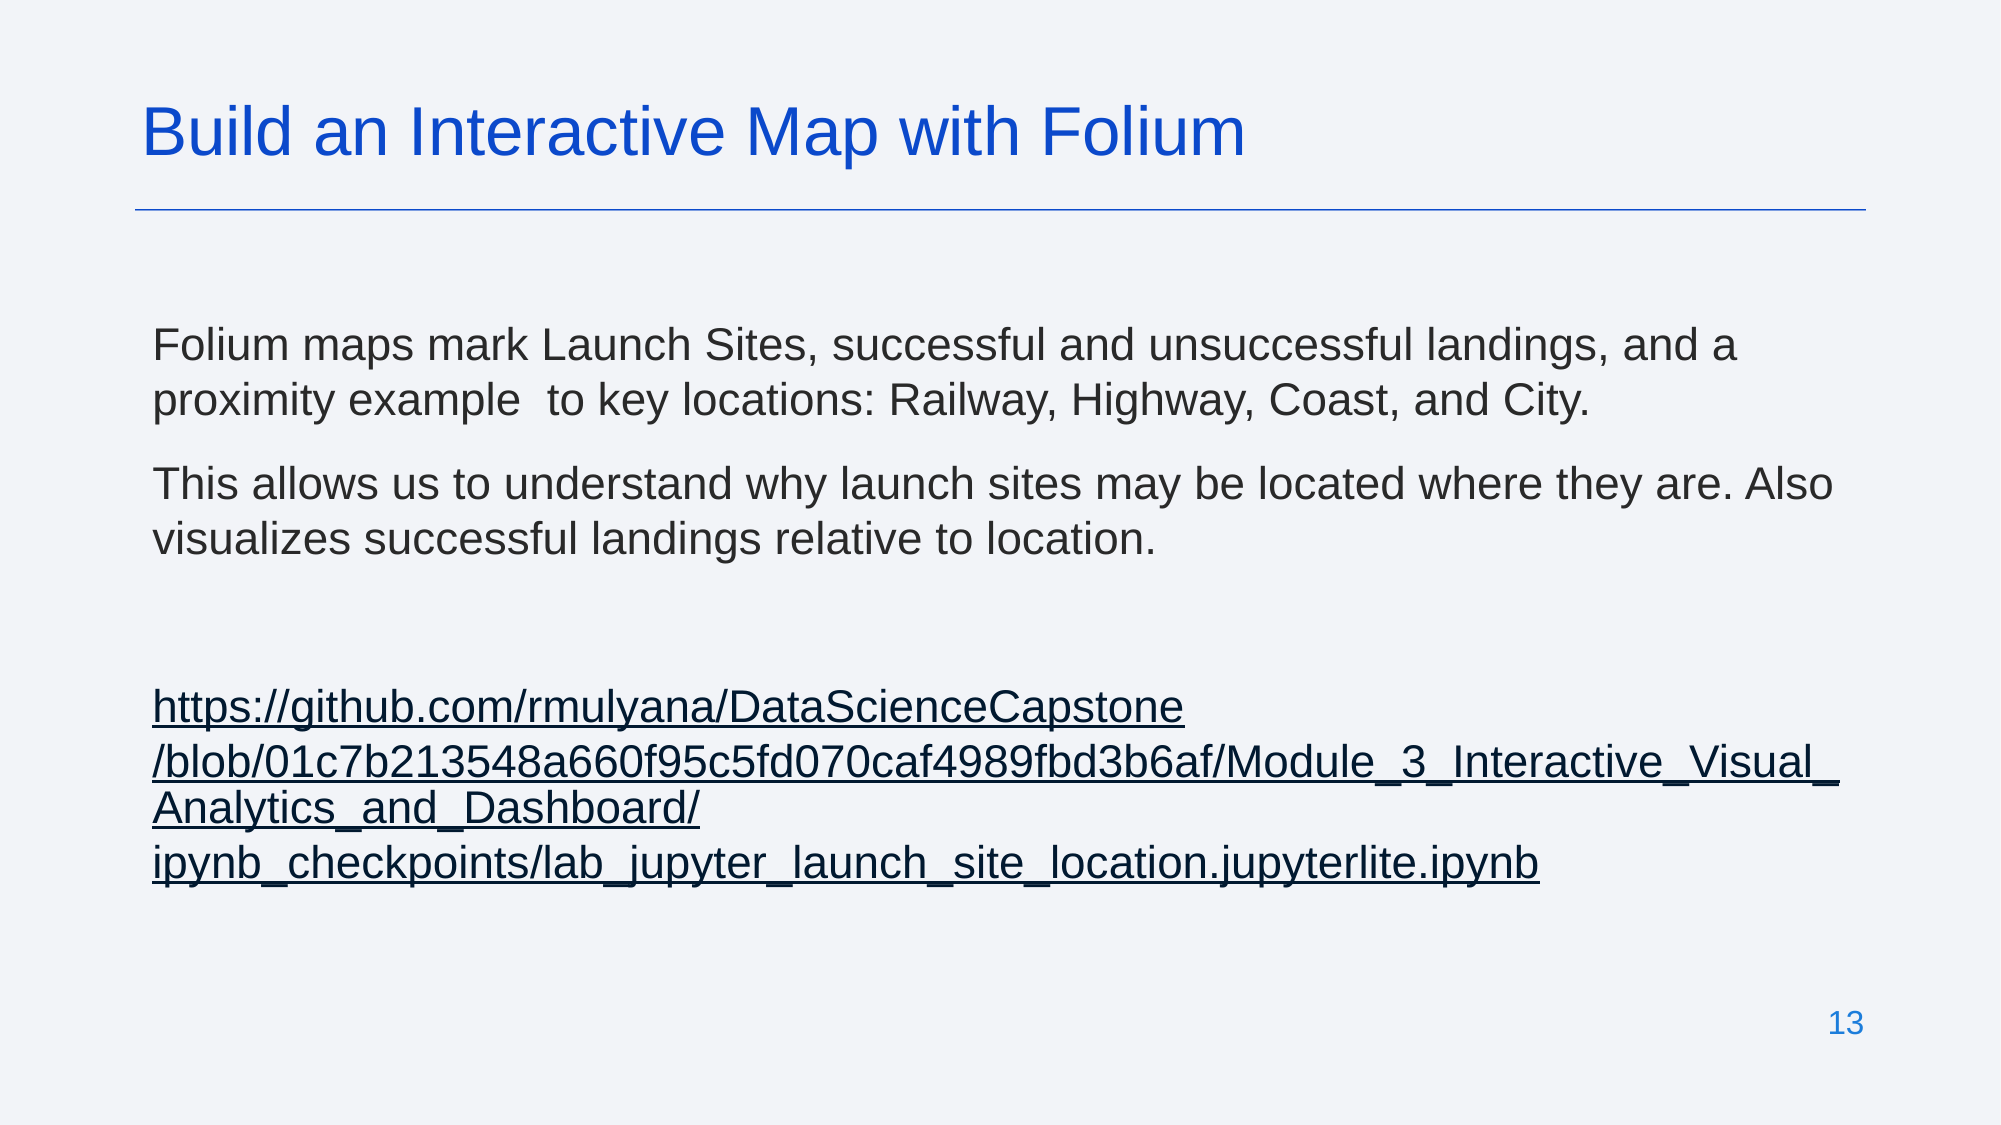

Build an Interactive Map with Folium
Folium maps mark Launch Sites, successful and unsuccessful landings, and a proximity example  to key locations: Railway, Highway, Coast, and City.
This allows us to understand why launch sites may be located where they are. Also visualizes successful landings relative to location.

https://github.com/rmulyana/DataScienceCapstone/blob/01c7b213548a660f95c5fd070caf4989fbd3b6af/Module_3_Interactive_Visual_Analytics_and_Dashboard/ipynb_checkpoints/lab_jupyter_launch_site_location.jupyterlite.ipynb

13